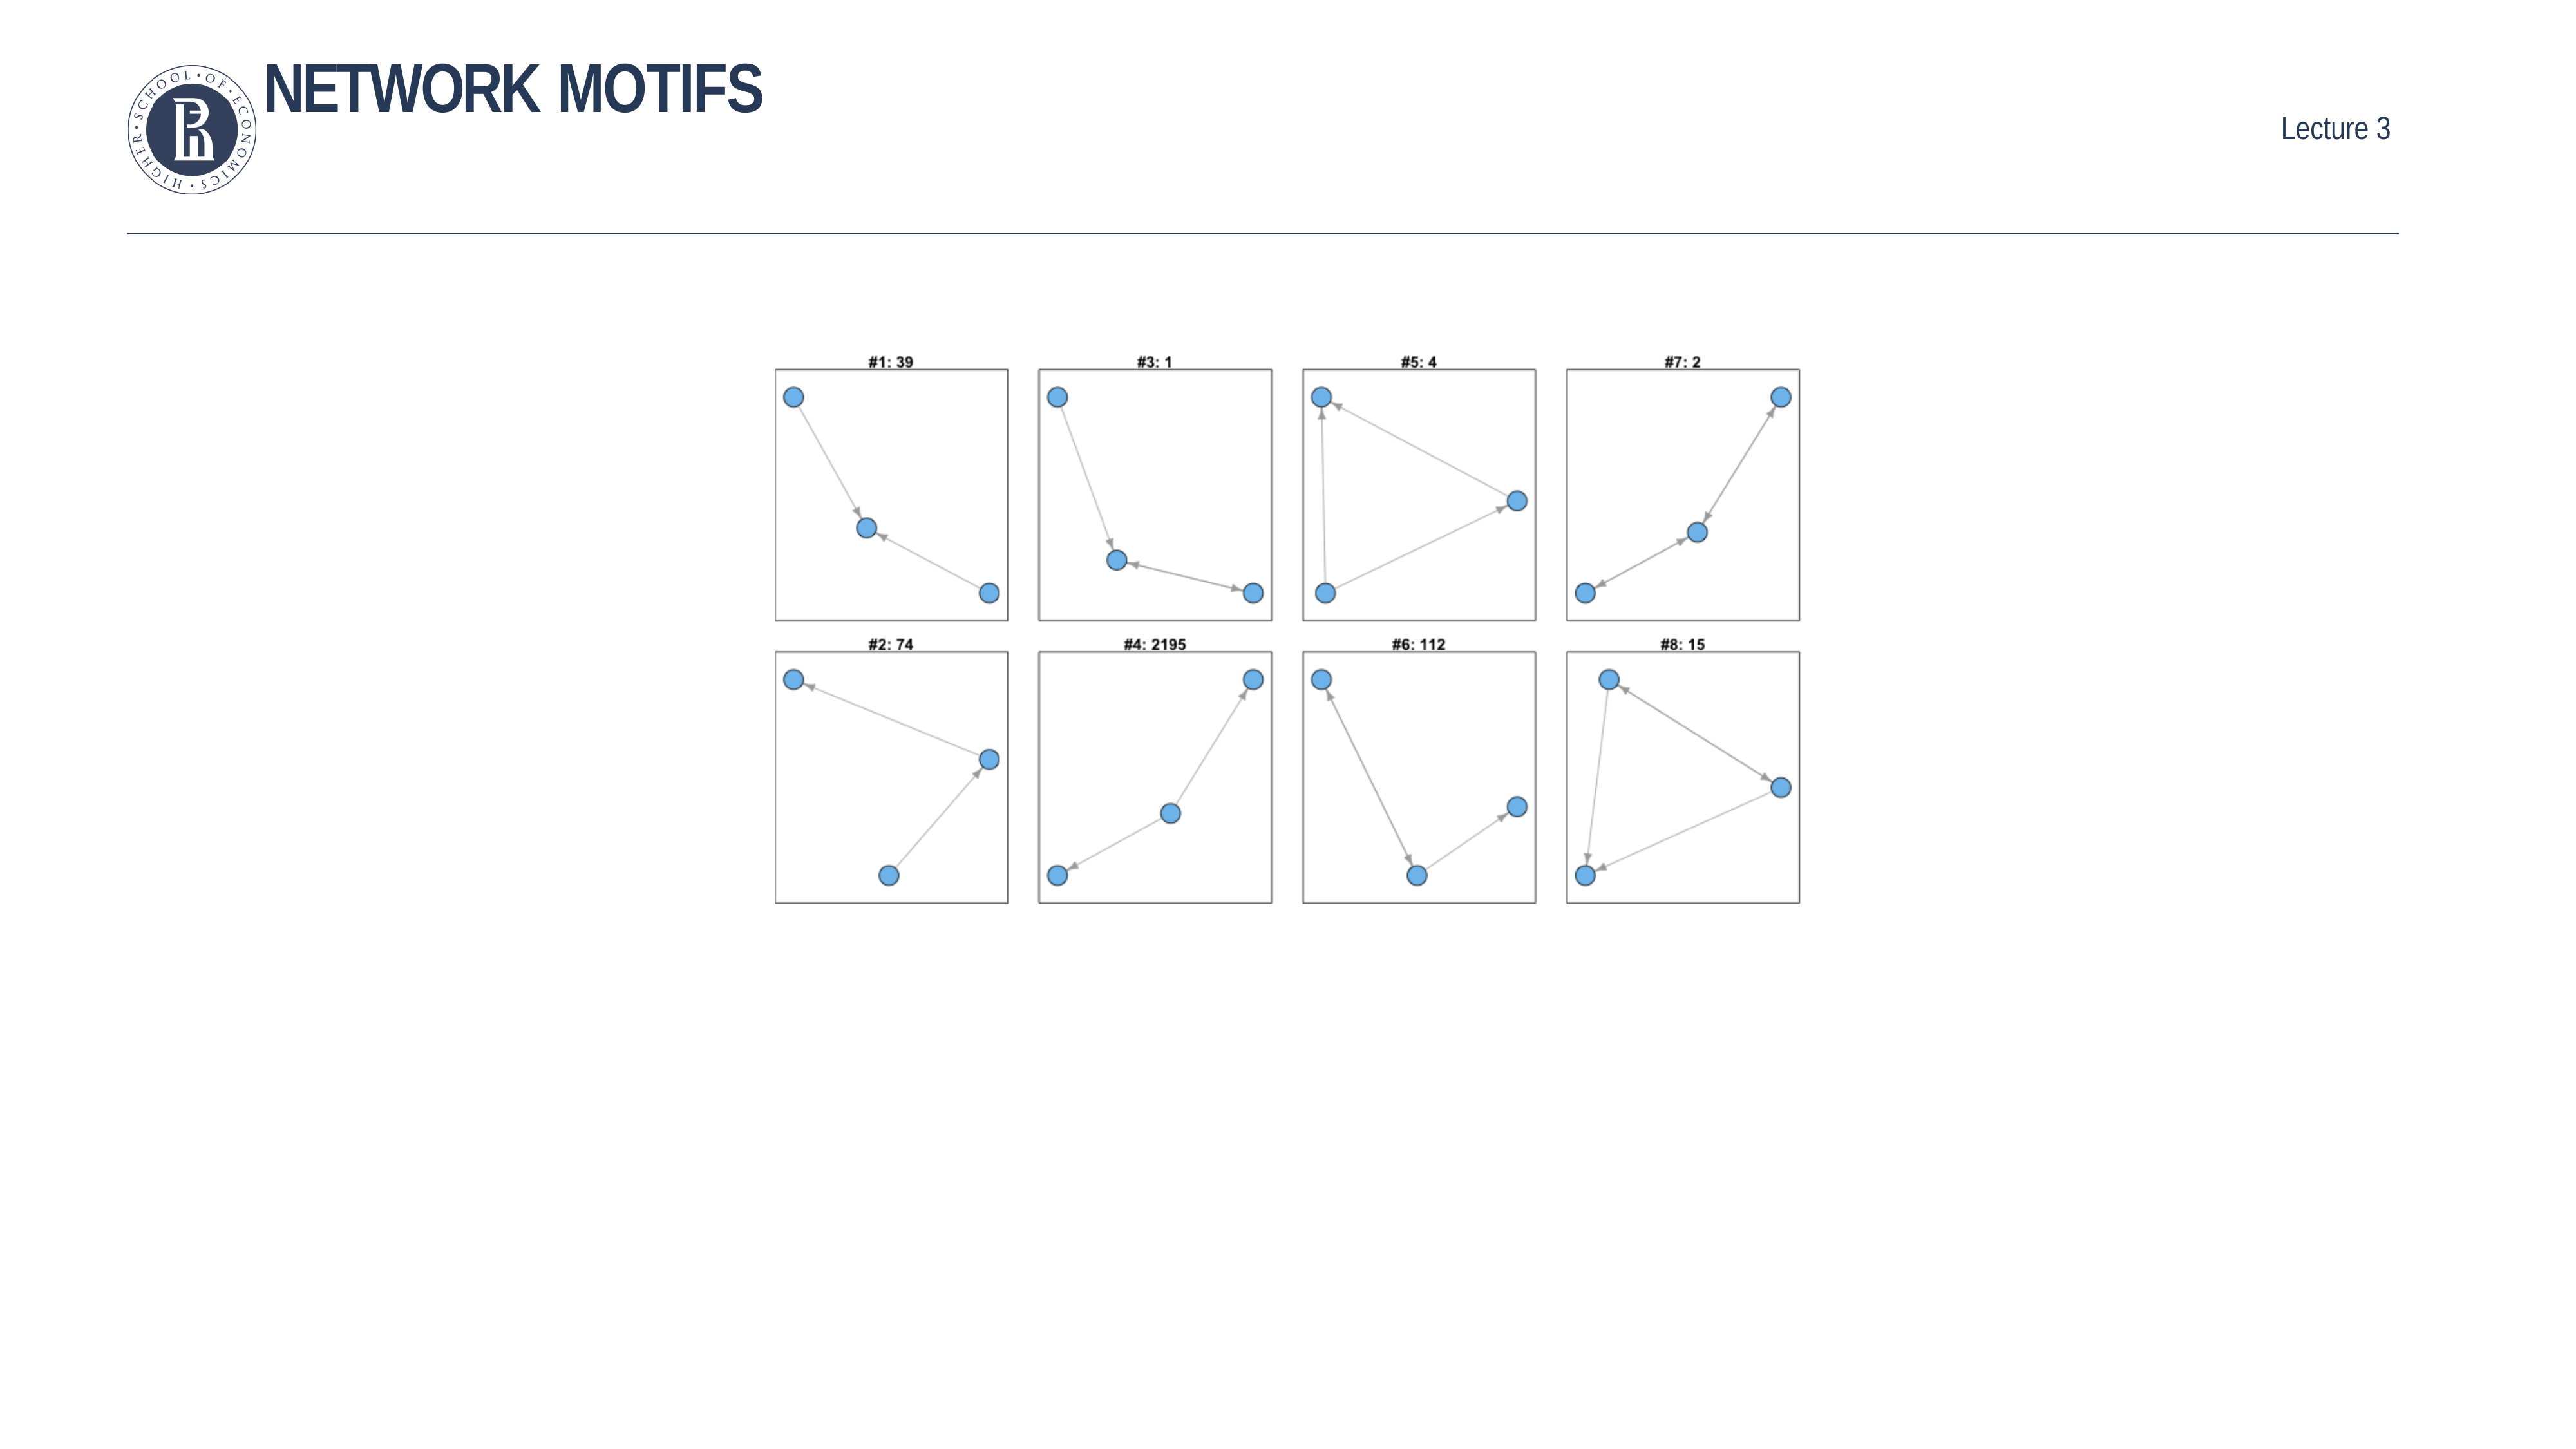

# Network motifs
Network motifs

22.05.2015
Leonid E. Zhukov (HSE)